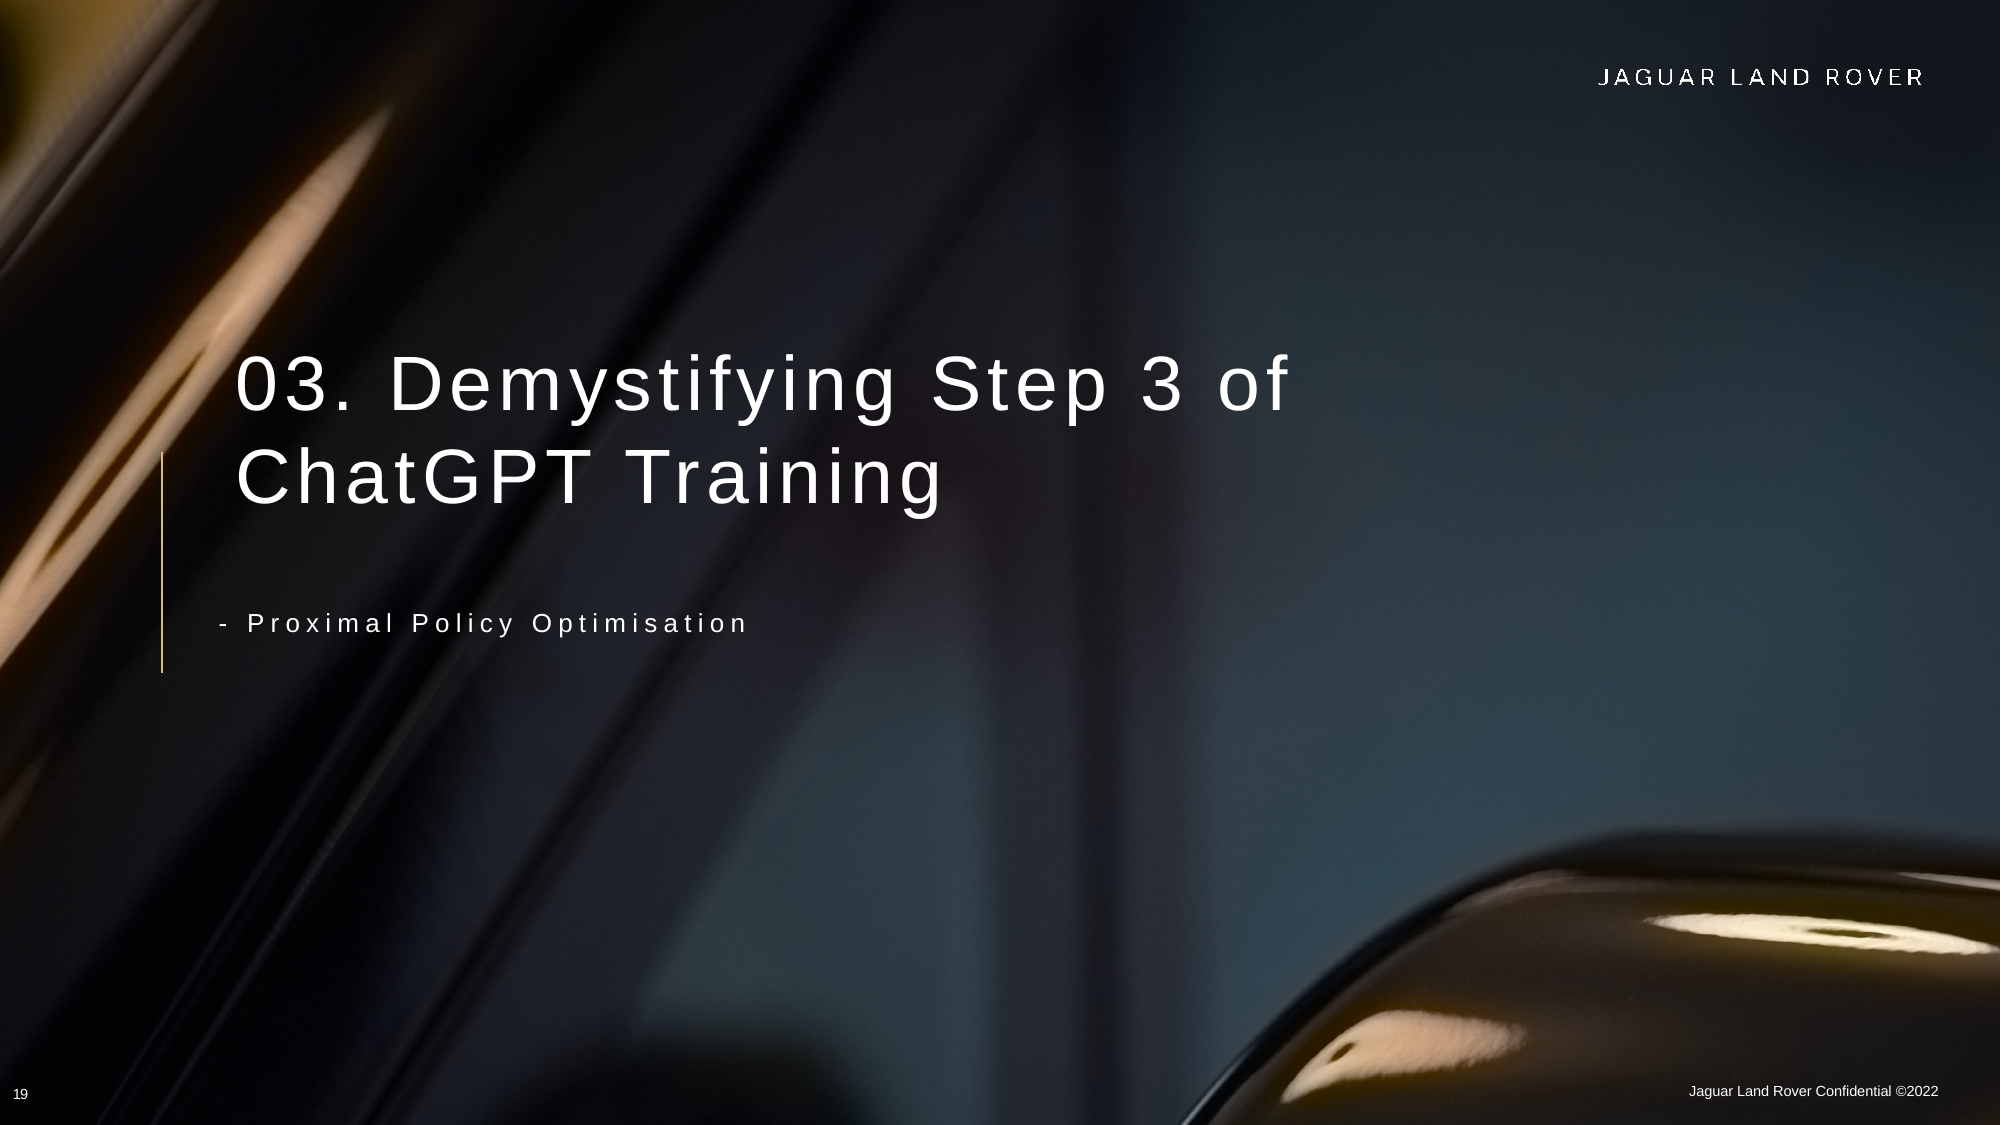

03. Demystifying Step 3 of ChatGPT Training

- Proximal Policy Optimisation